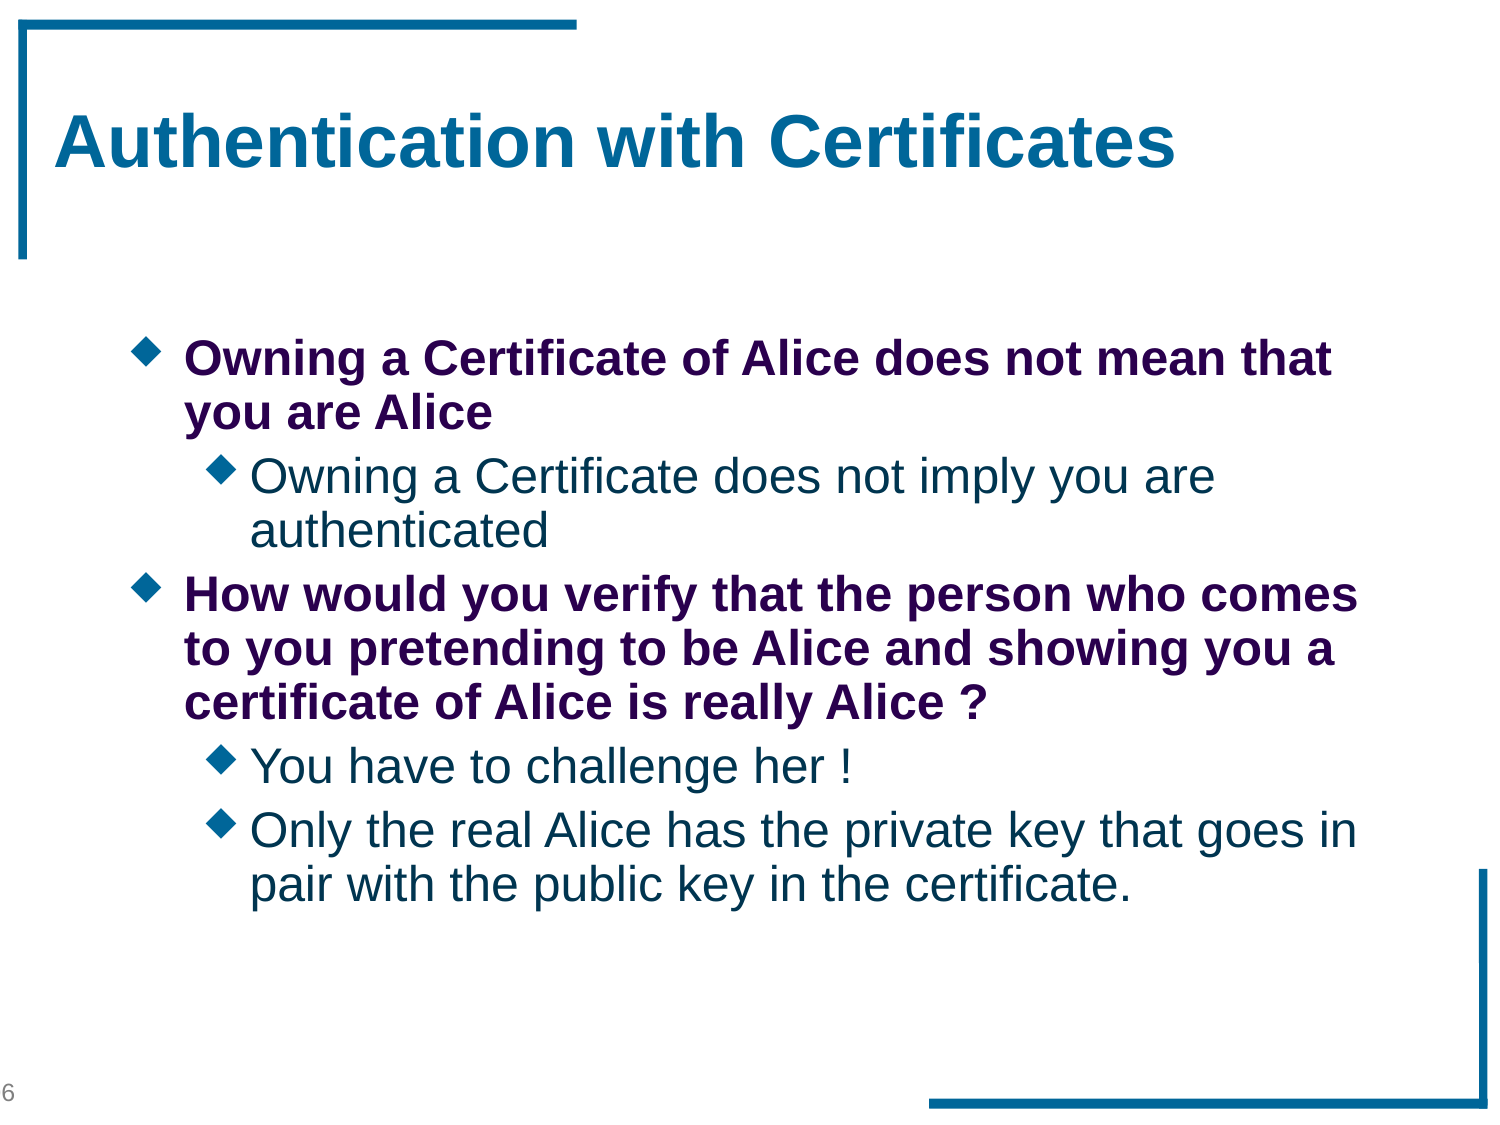

# Authentication with Certificates
Owning a Certificate of Alice does not mean that you are Alice
Owning a Certificate does not imply you are authenticated
How would you verify that the person who comes to you pretending to be Alice and showing you a certificate of Alice is really Alice ?
You have to challenge her !
Only the real Alice has the private key that goes in pair with the public key in the certificate.